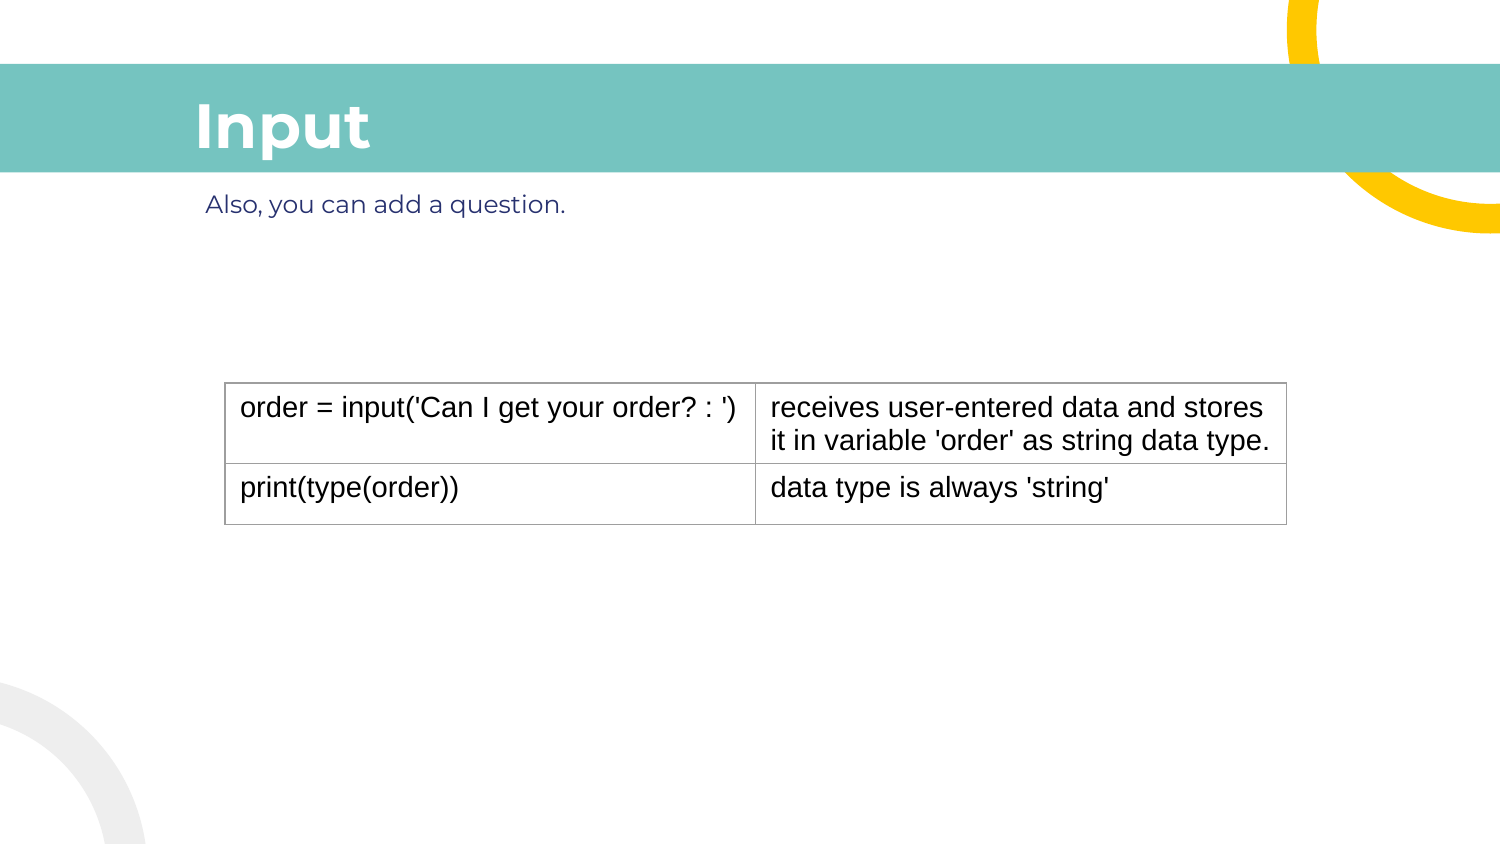

# Input
Also, you can add a question.
| order = input('Can I get your order? : ') | receives user-entered data and stores it in variable 'order' as string data type. |
| --- | --- |
| print(type(order)) | data type is always 'string' |